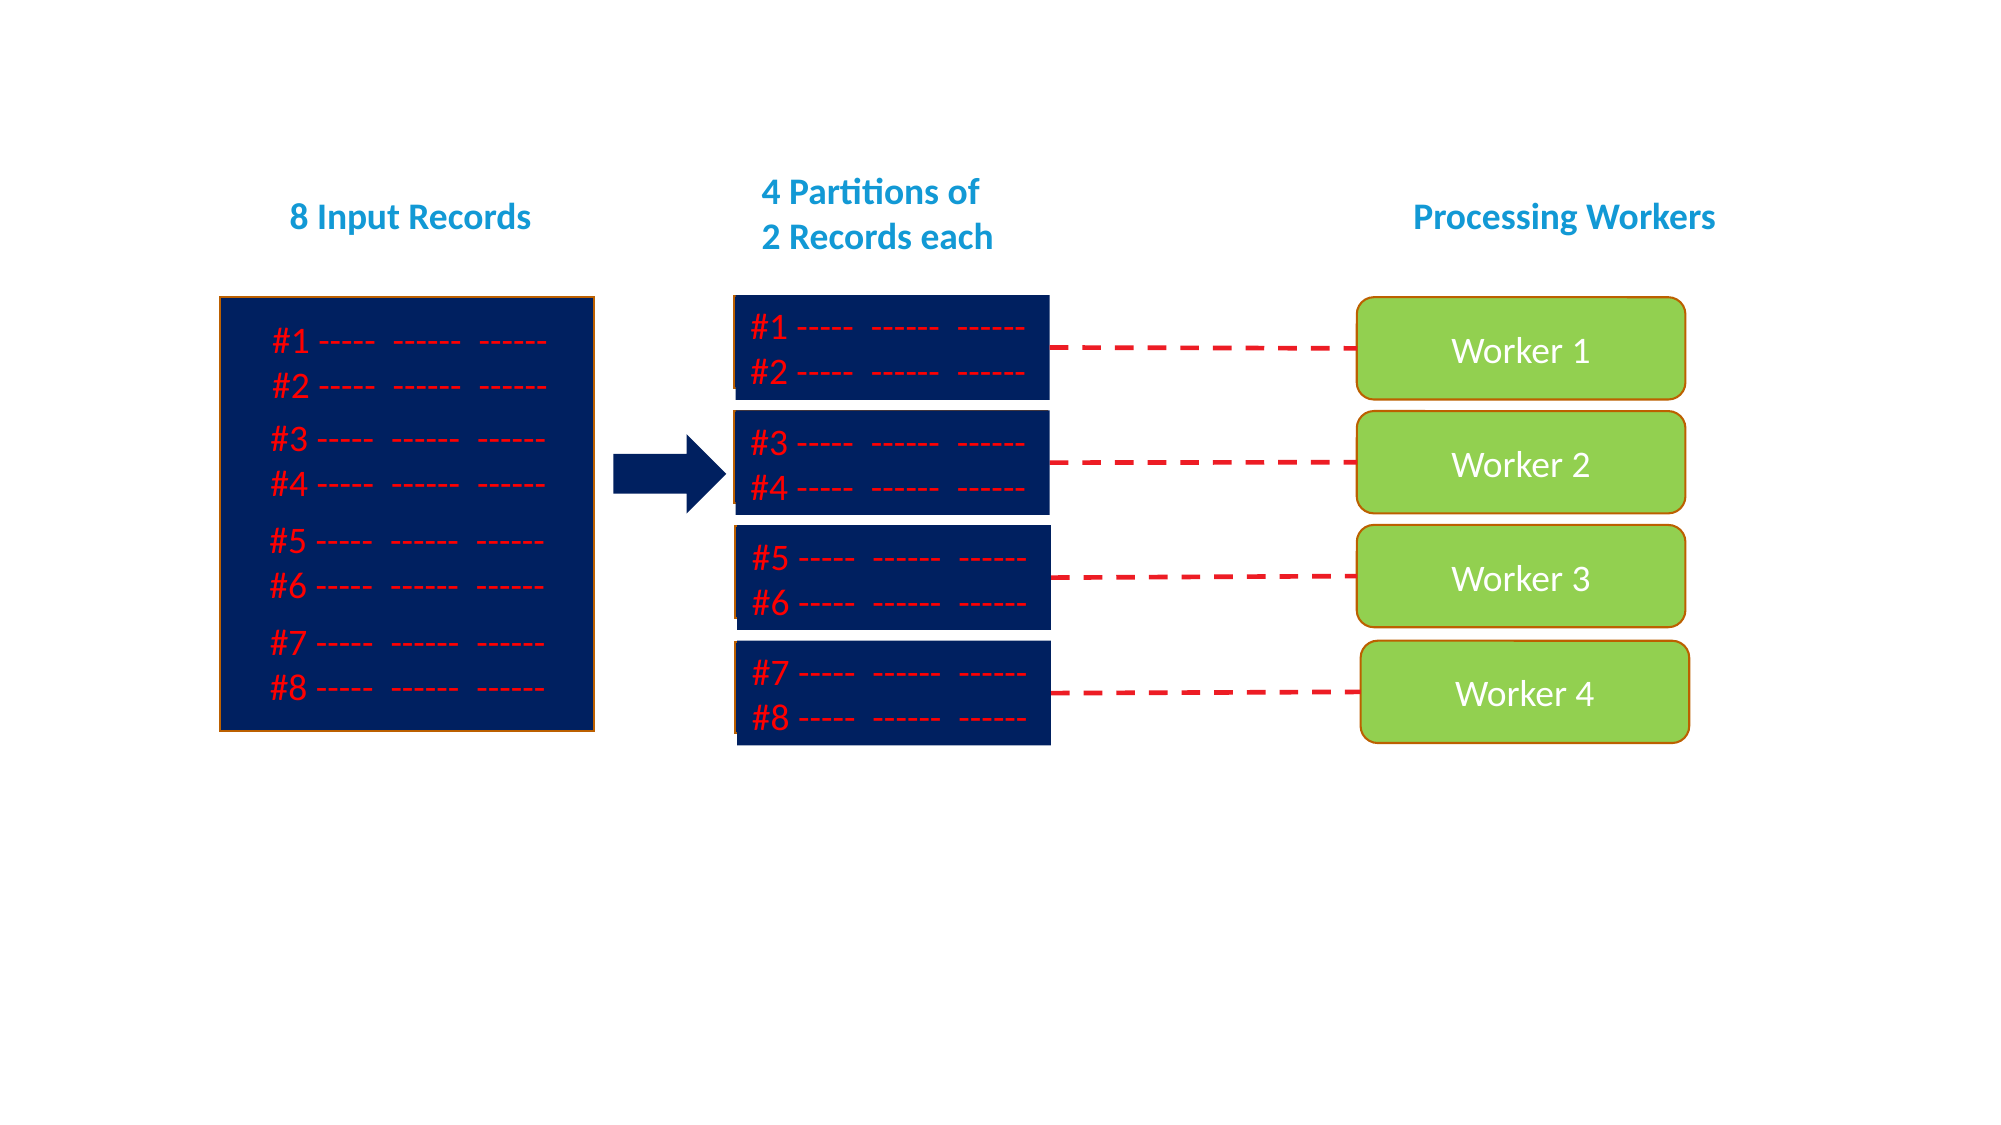

4 Partitions of
2 Records each
8 Input Records
Processing Workers
#1 -----  ------  ------
#2 -----  ------  ------

Worker 1

#1 -----  ------  ------
#2 -----  ------  ------
#3 -----  ------  ------
#4 -----  ------  ------
#5 -----  ------  ------
#6 -----  ------  ------
#7 -----  ------  ------
#8 -----  ------  ------
#3 -----  ------  ------
#4 -----  ------  ------

Worker 2

Worker 3
#5 -----  ------  ------
#6 -----  ------  ------

Worker 4
#7 -----  ------  ------
#8 -----  ------  ------